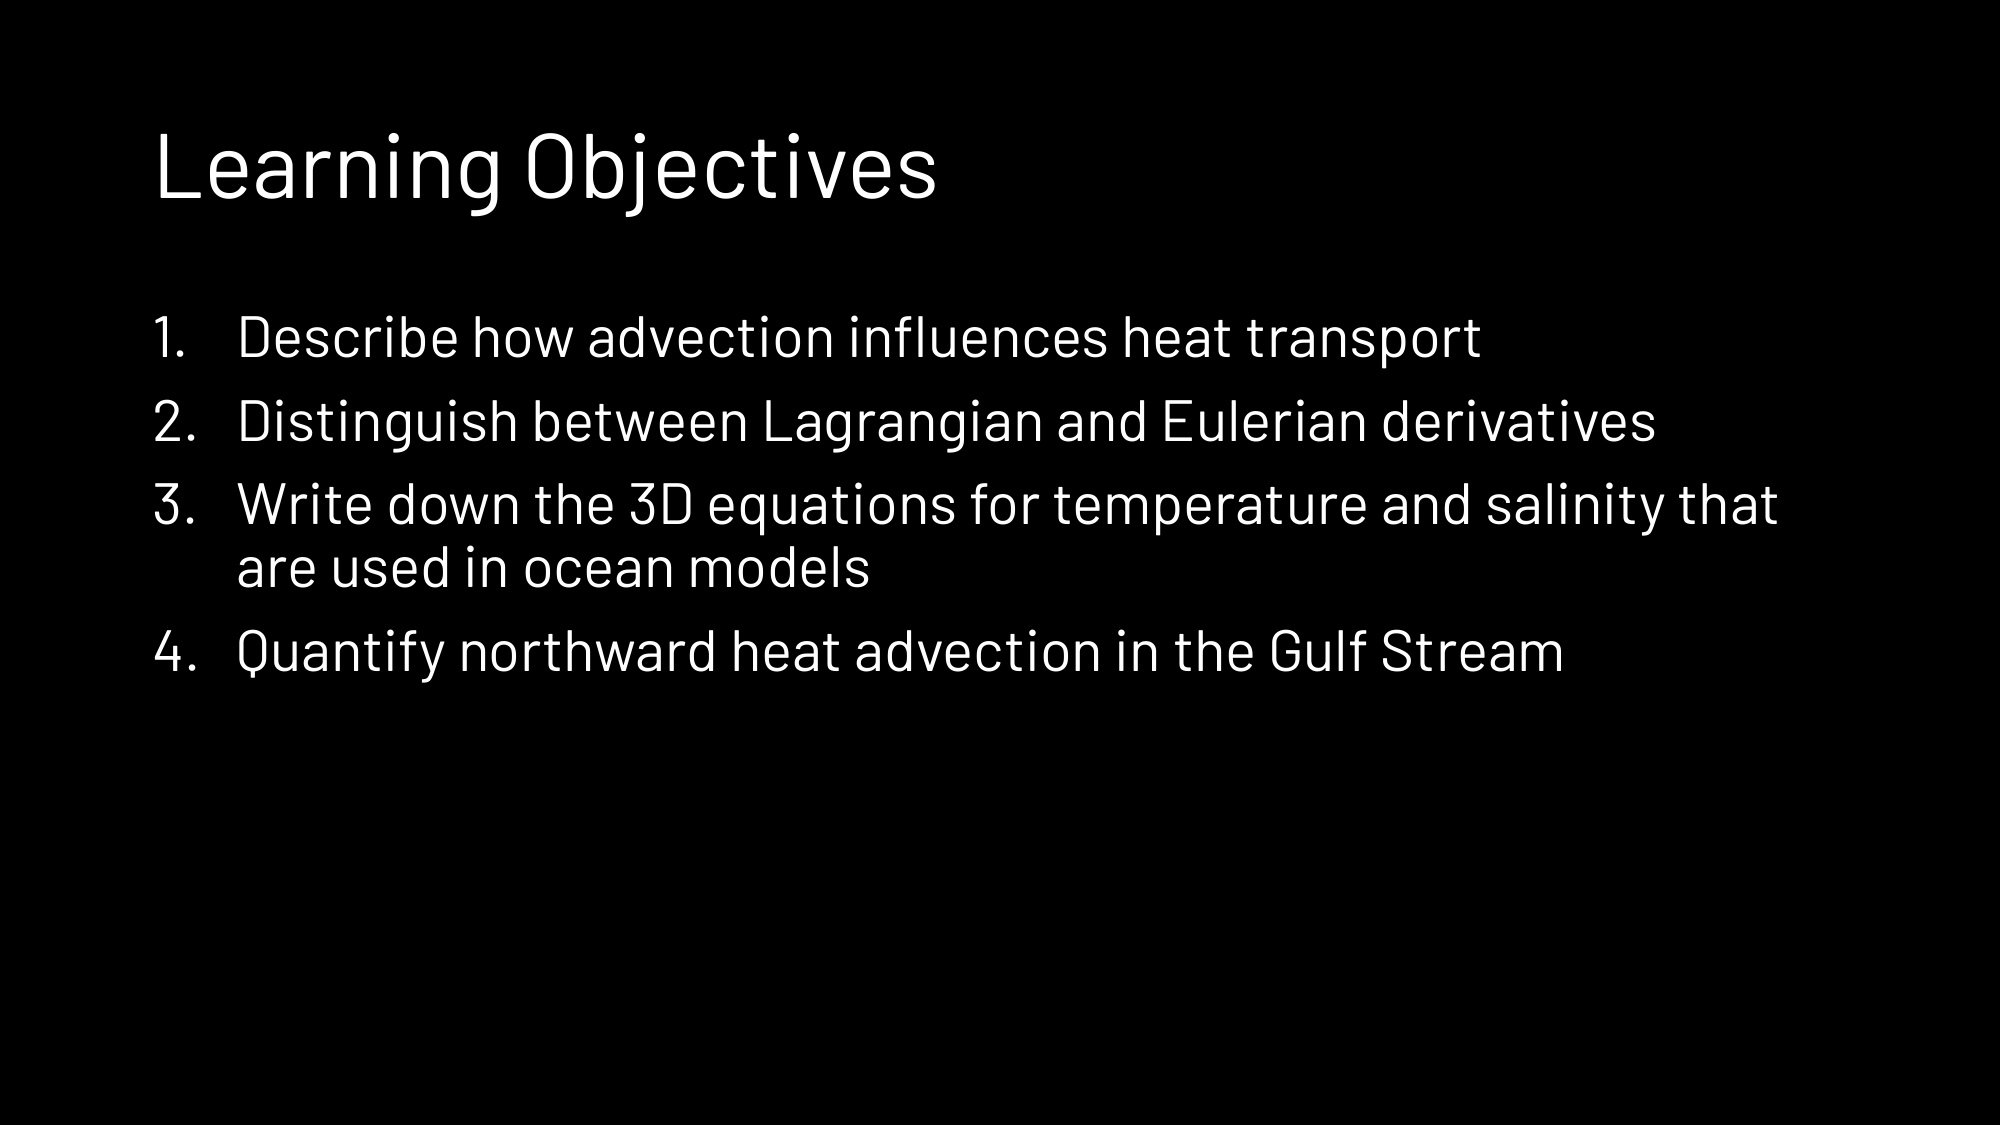

# Learning Objectives
Describe how advection influences heat transport
Distinguish between Lagrangian and Eulerian derivatives
Write down the 3D equations for temperature and salinity that are used in ocean models
Quantify northward heat advection in the Gulf Stream